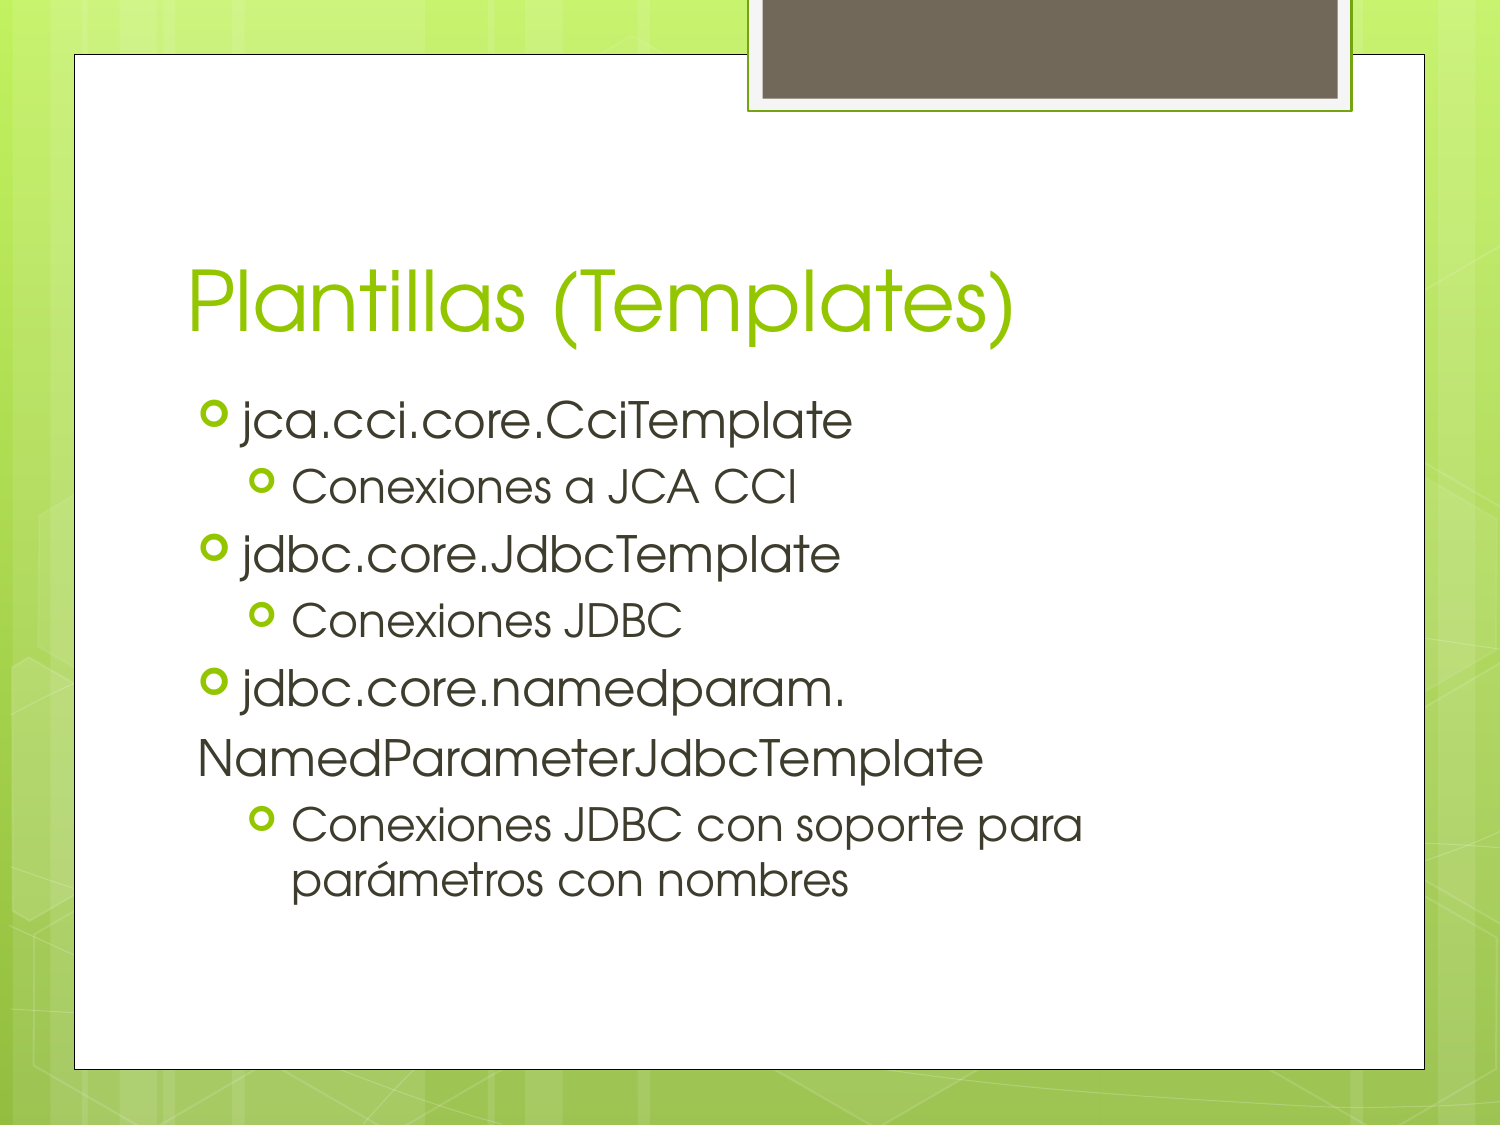

# Plantillas (Templates)
jca.cci.core.CciTemplate
Conexiones a JCA CCI
jdbc.core.JdbcTemplate
Conexiones JDBC
jdbc.core.namedparam.
NamedParameterJdbcTemplate
Conexiones JDBC con soporte para parámetros con nombres